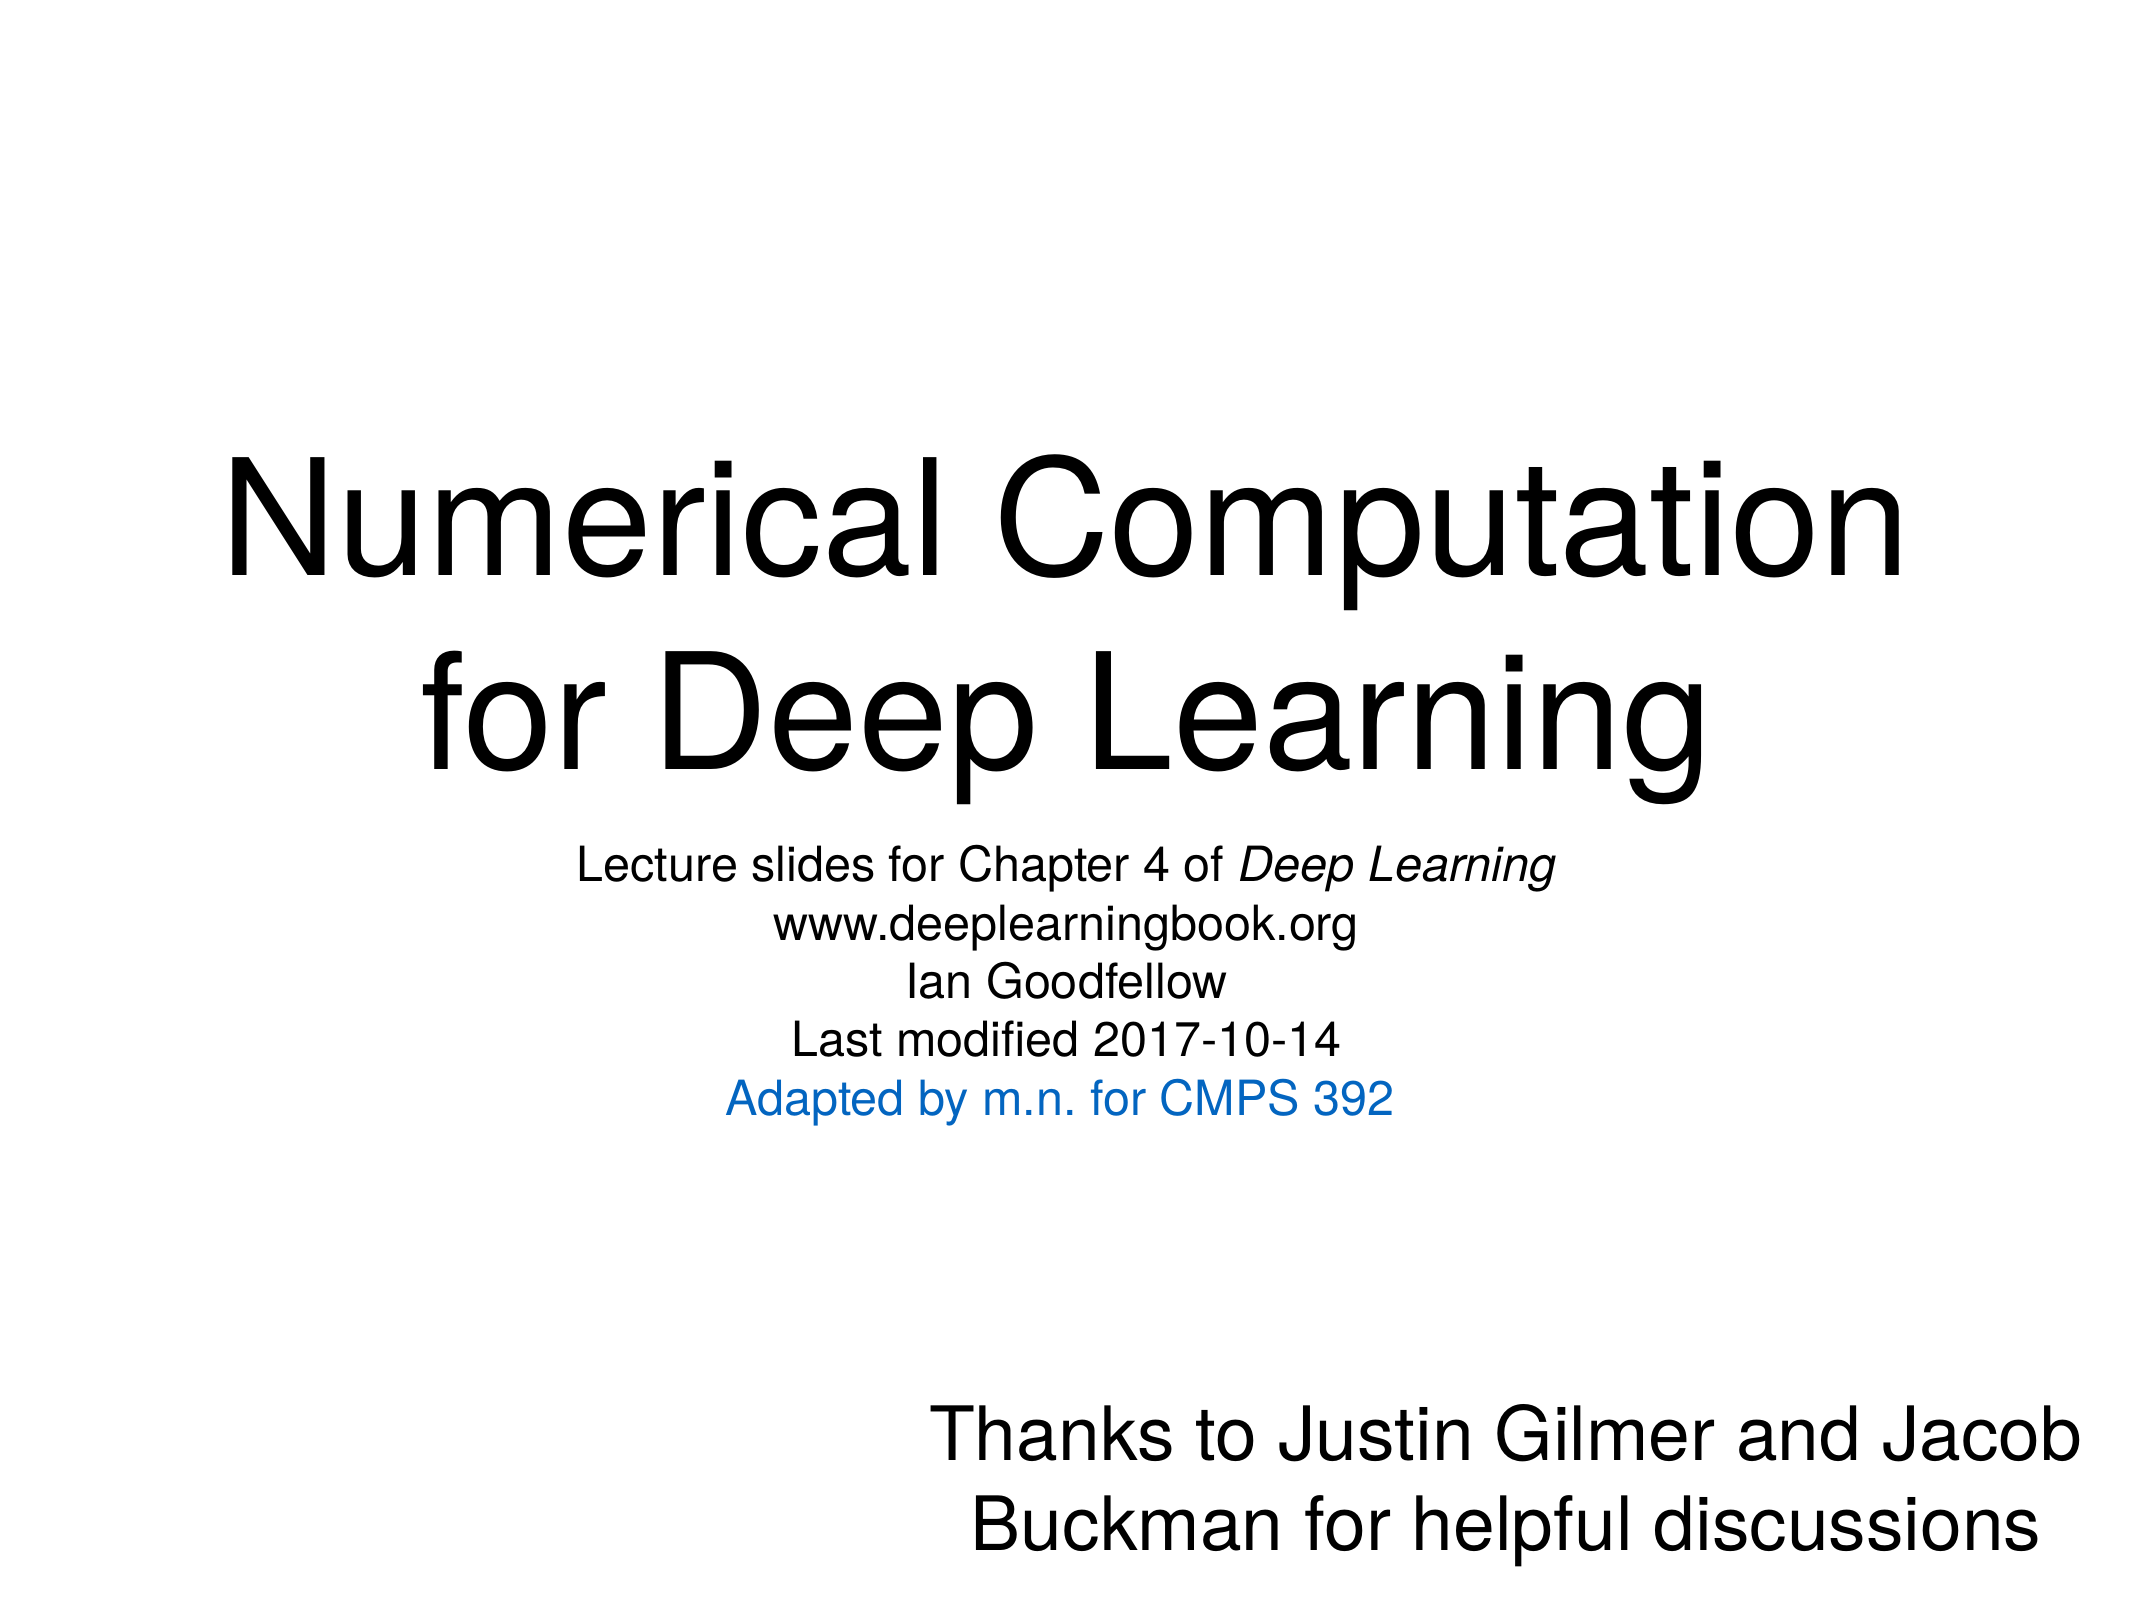

# Numerical Computation for Deep Learning
Lecture slides for Chapter 4 of Deep Learning
www.deeplearningbook.org
Ian Goodfellow
Last modified 2017-10-14
Adapted by m.n. for CMPS 392
Thanks to Justin Gilmer and Jacob Buckman for helpful discussions